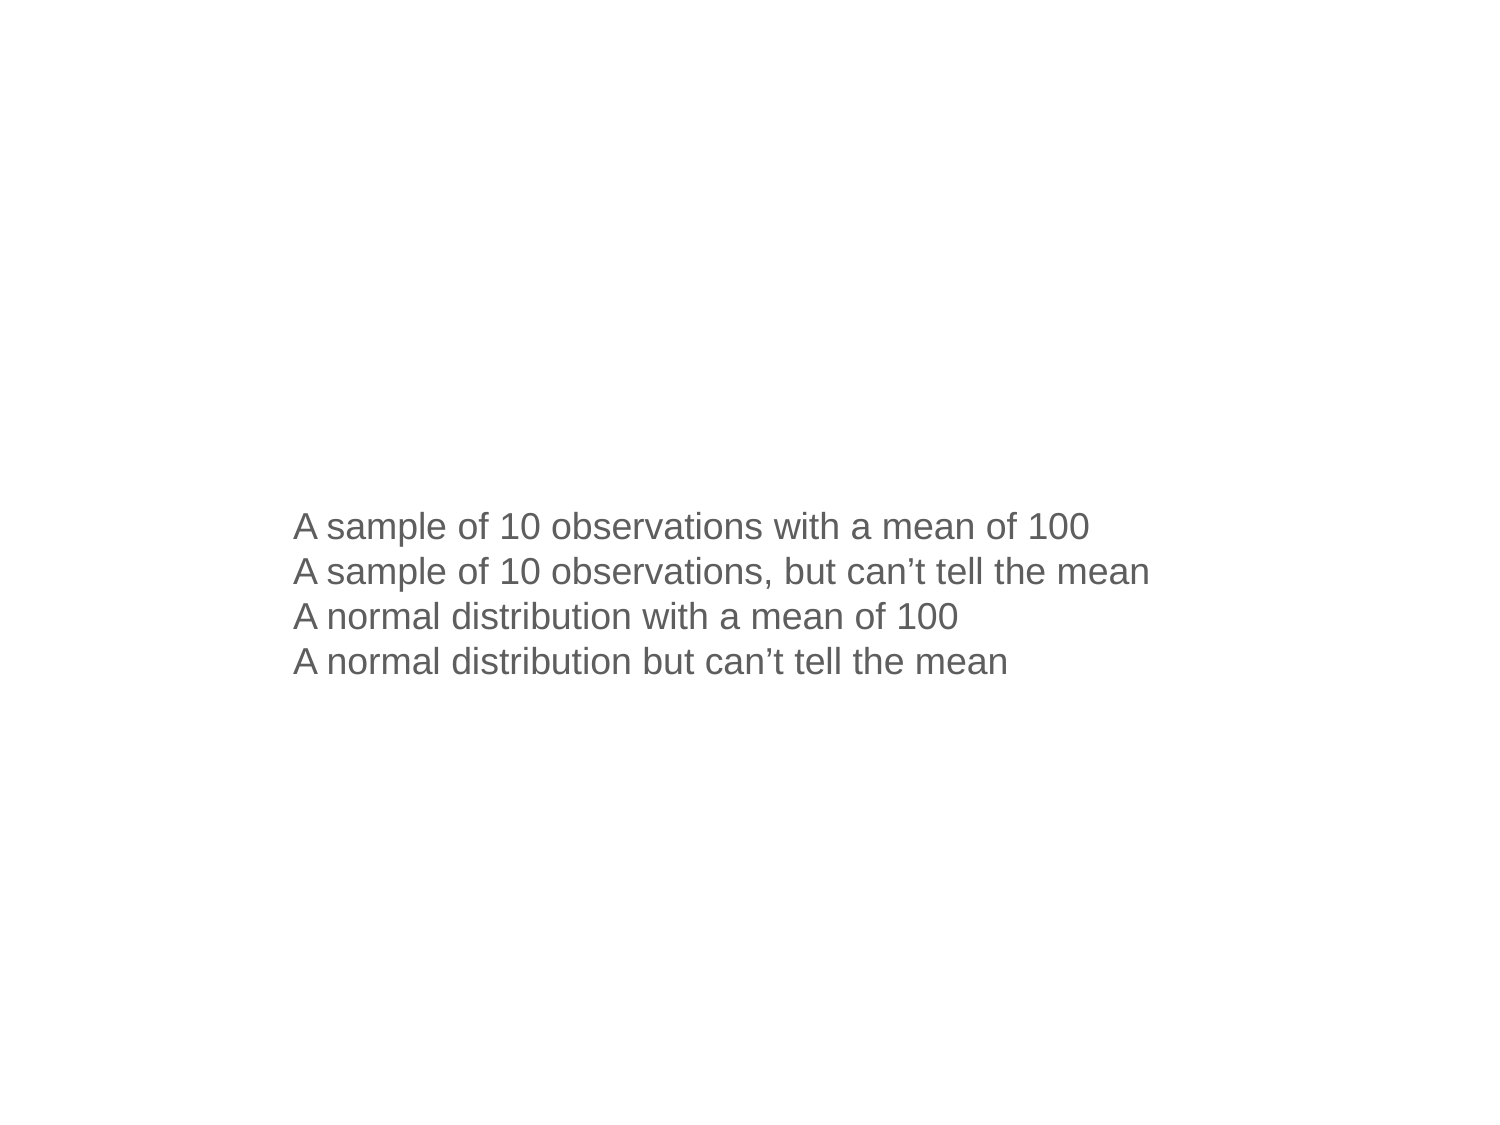

#
A sample of 10 observations with a mean of 100
A sample of 10 observations, but can’t tell the mean
A normal distribution with a mean of 100
A normal distribution but can’t tell the mean